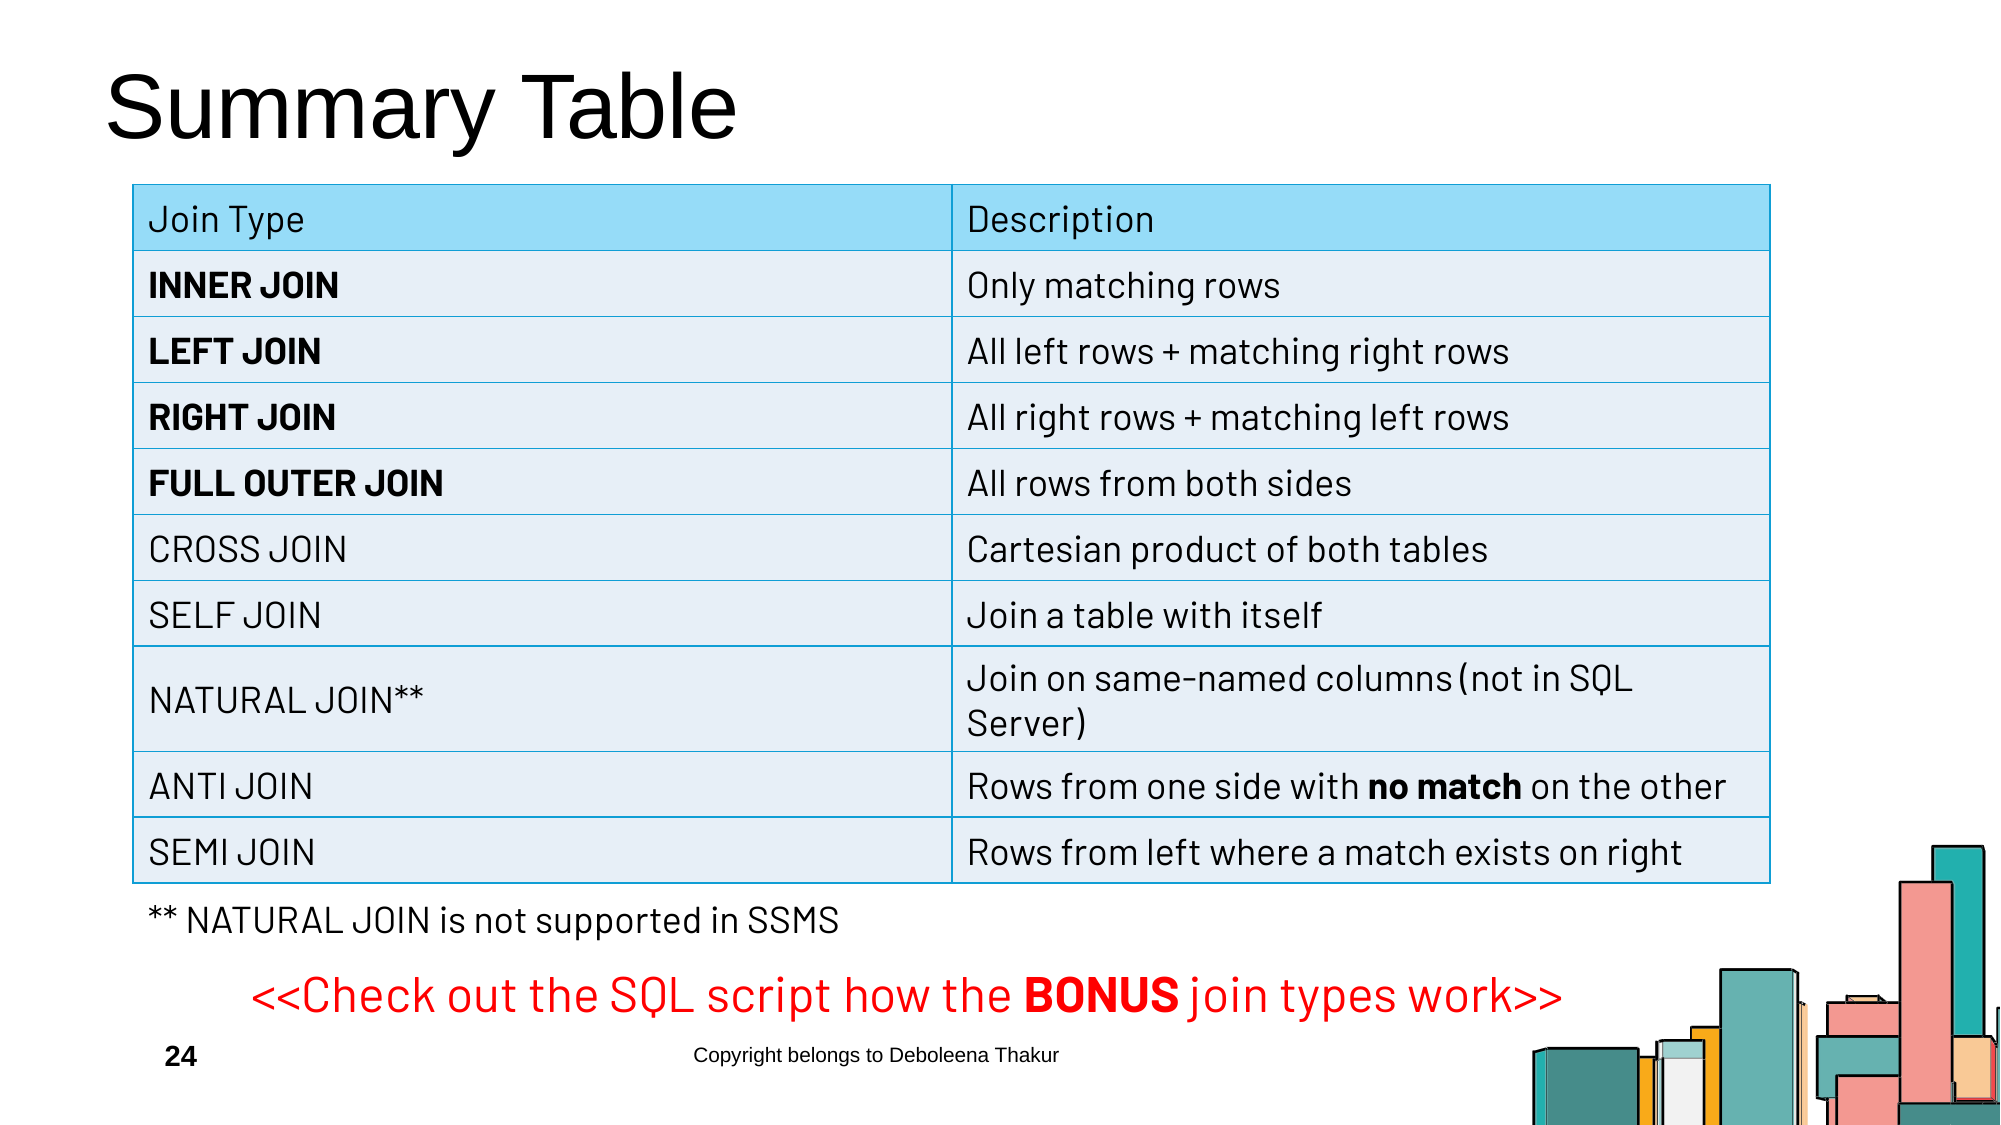

Summary Table
| Join Type | Description |
| --- | --- |
| INNER JOIN | Only matching rows |
| LEFT JOIN | All left rows + matching right rows |
| RIGHT JOIN | All right rows + matching left rows |
| FULL OUTER JOIN | All rows from both sides |
| CROSS JOIN | Cartesian product of both tables |
| SELF JOIN | Join a table with itself |
| NATURAL JOIN\*\* | Join on same-named columns (not in SQL Server) |
| ANTI JOIN | Rows from one side with no match on the other |
| SEMI JOIN | Rows from left where a match exists on right |
** NATURAL JOIN is not supported in SSMS
<<Check out the SQL script how the BONUS join types work>>
24
Copyright belongs to Deboleena Thakur